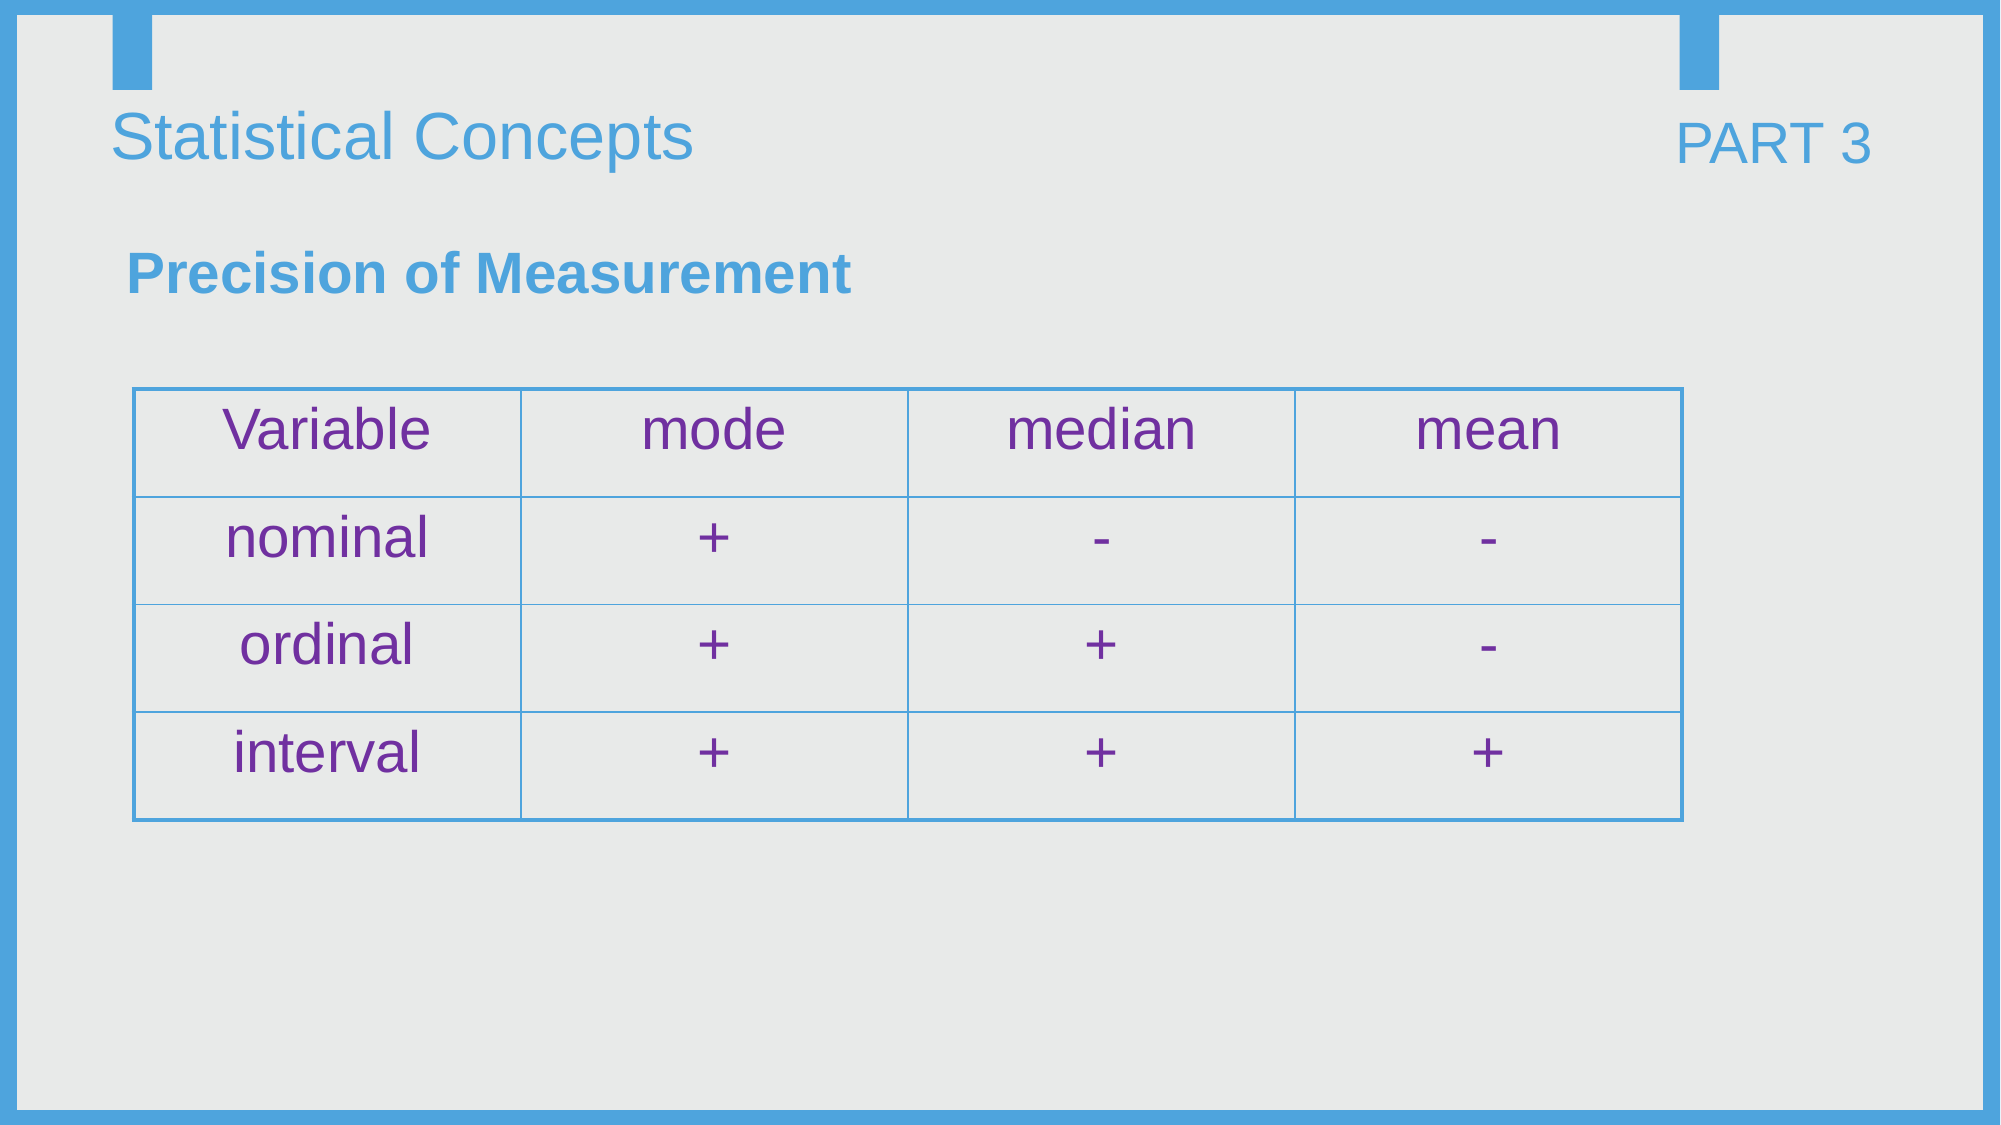

Statistical Concepts
PART 3
Precision of Measurement
| Variable | mode | median | mean |
| --- | --- | --- | --- |
| nominal | + | - | - |
| ordinal | + | + | - |
| interval | + | + | + |